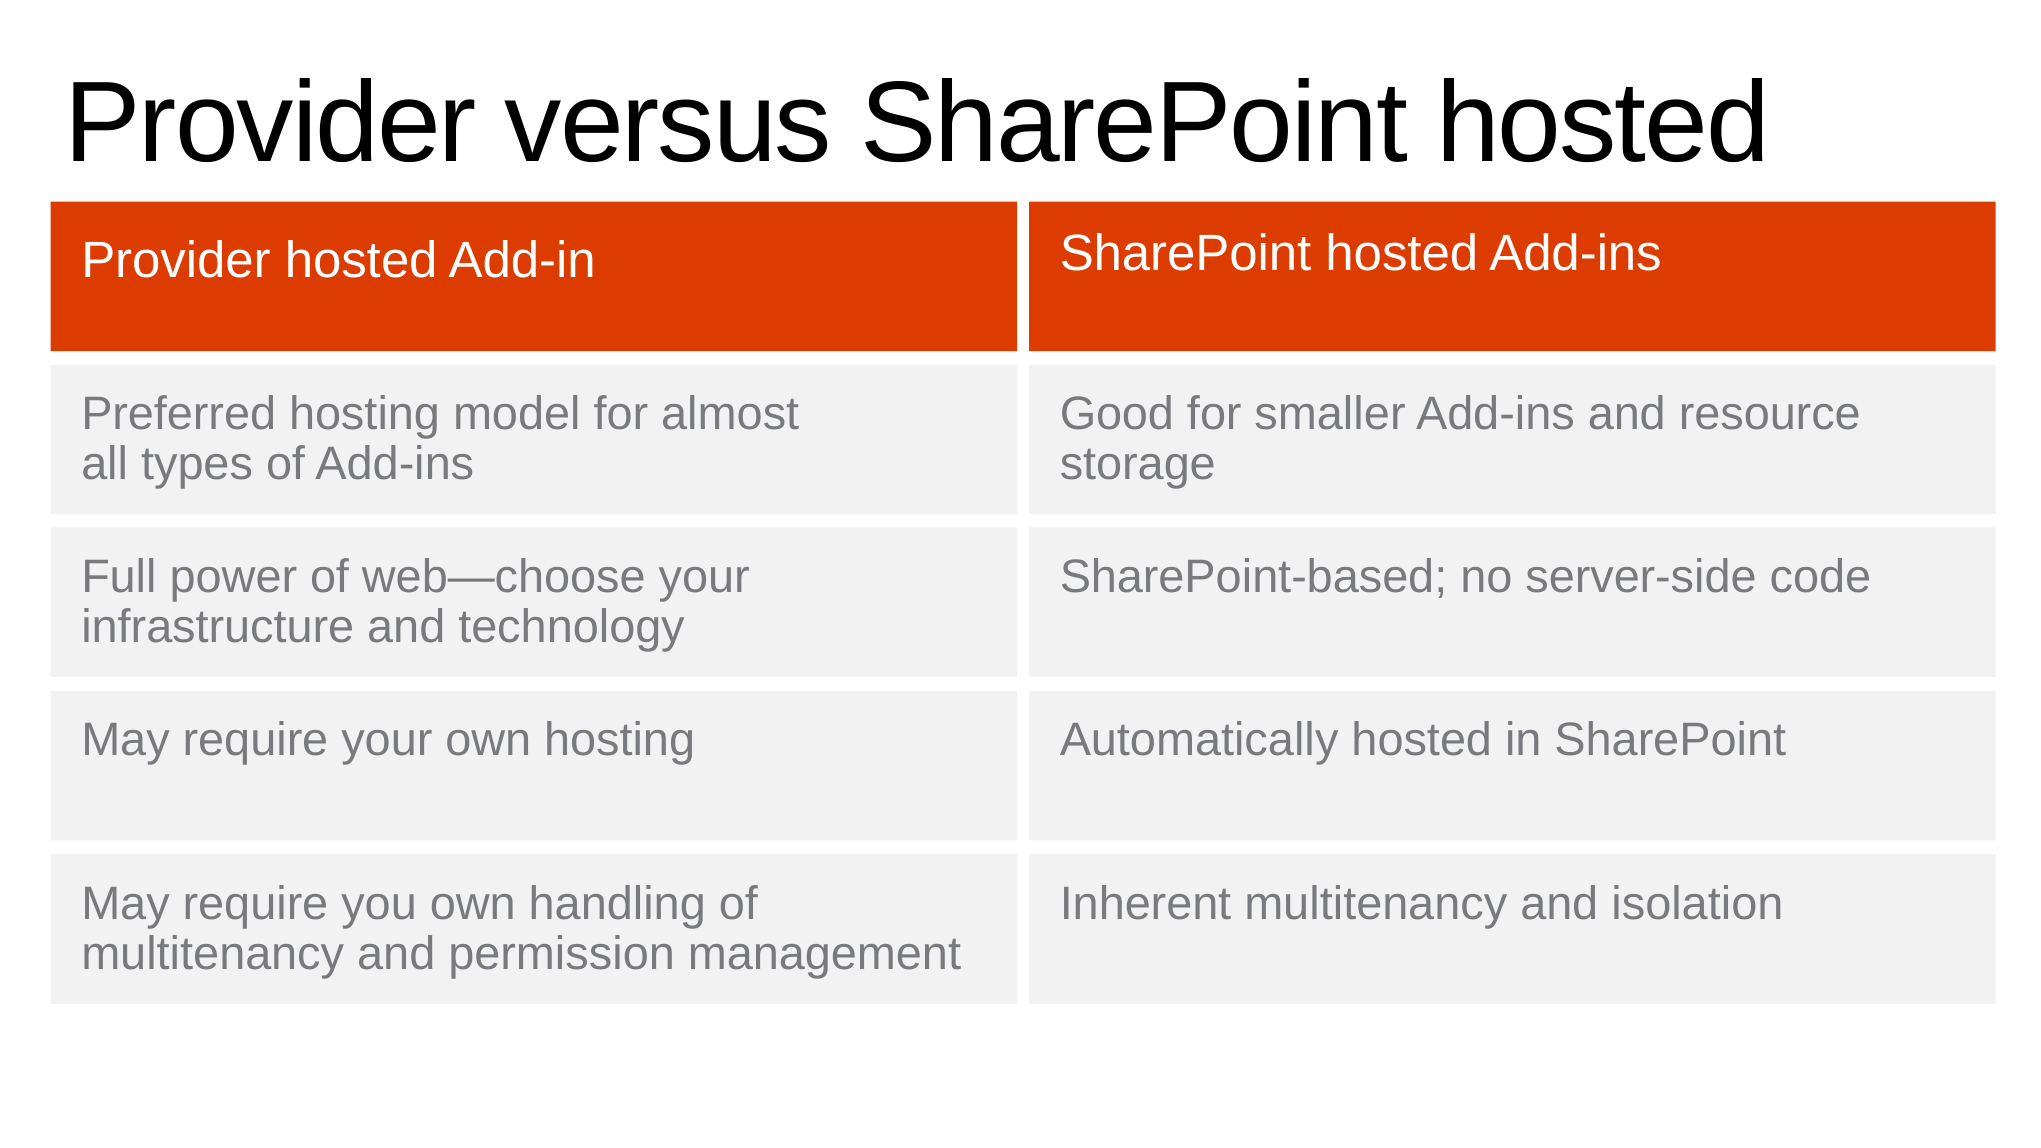

# Provider versus SharePoint hosted
Provider hosted Add-in
SharePoint hosted Add-ins
Preferred hosting model for almost
all types of Add-ins
Good for smaller Add-ins and resource storage
Full power of web—choose your infrastructure and technology
SharePoint-based; no server-side code
May require your own hosting
Automatically hosted in SharePoint
May require you own handling of
multitenancy and permission management
Inherent multitenancy and isolation